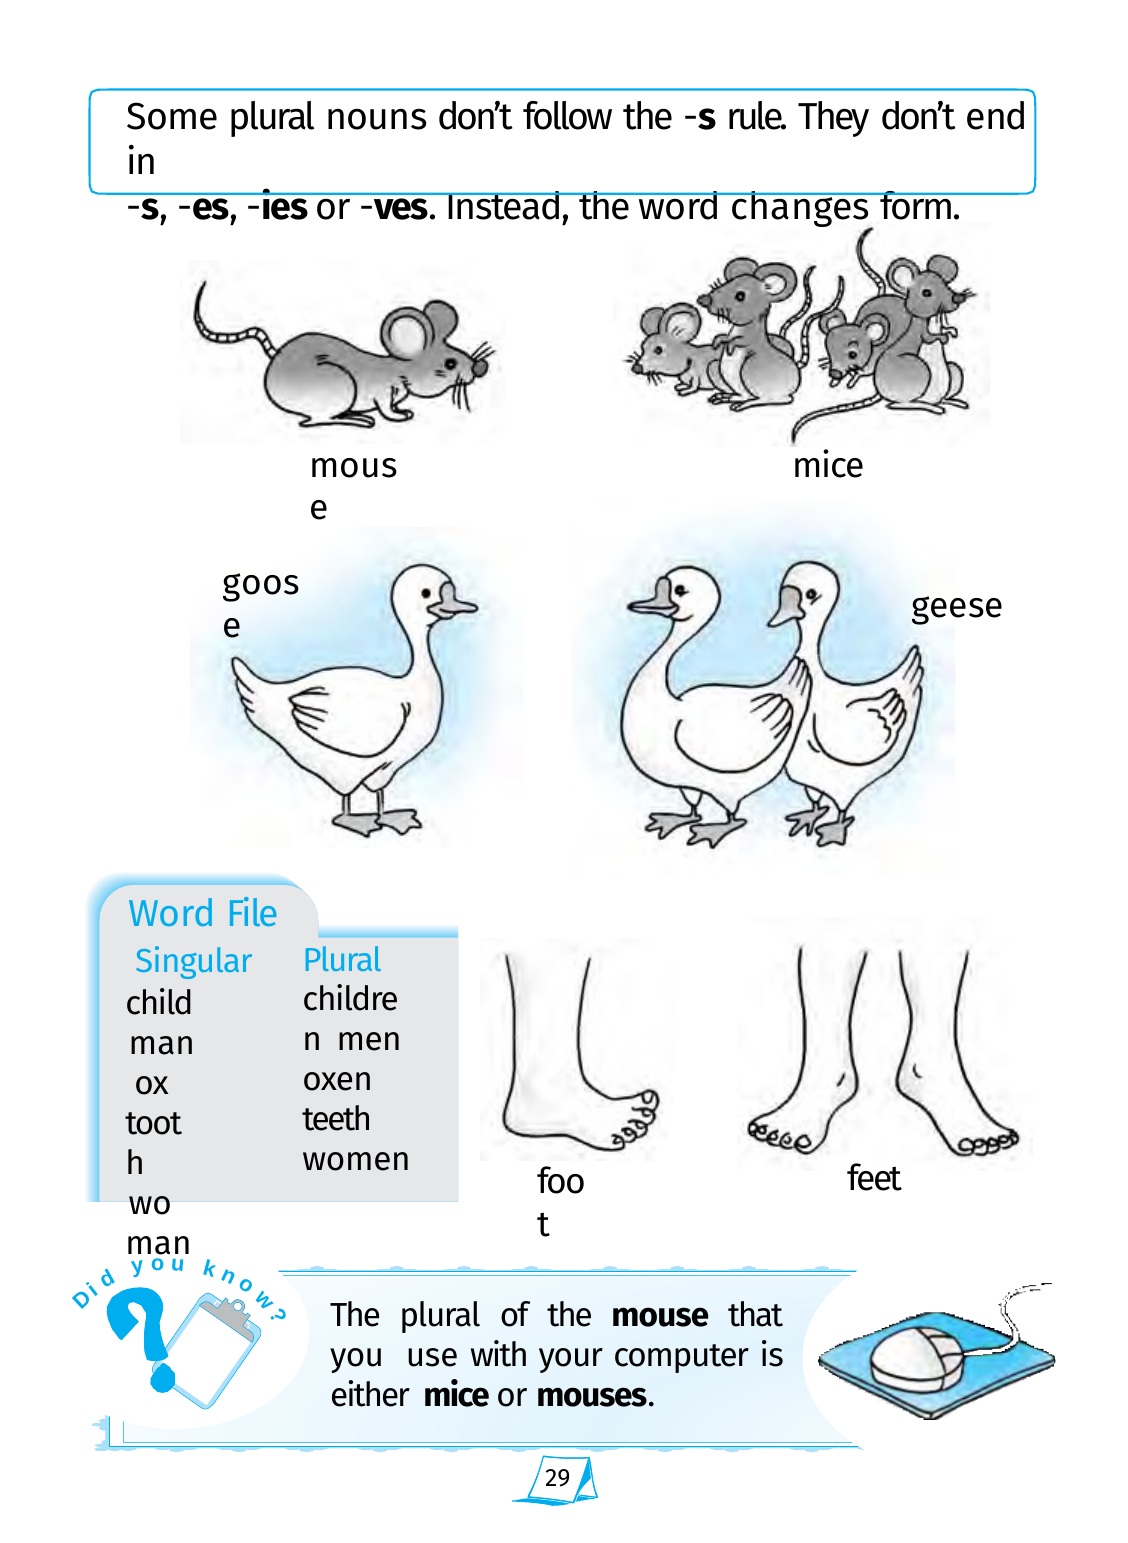

Some plural nouns don’t follow the -s rule. They don’t end in
-s, -es, -ies or -ves. Instead, the word changes form.

mouse
mice

goose
geese

Word File  Singular  child
man  ox  tooth
woman

Plural  children  men  oxen  teeth  women

feet
foot

o
y
u
k
d

n
i
o
D
The plural of the mouse that you  use with your computer is either  mice or mouses.
w
?
29